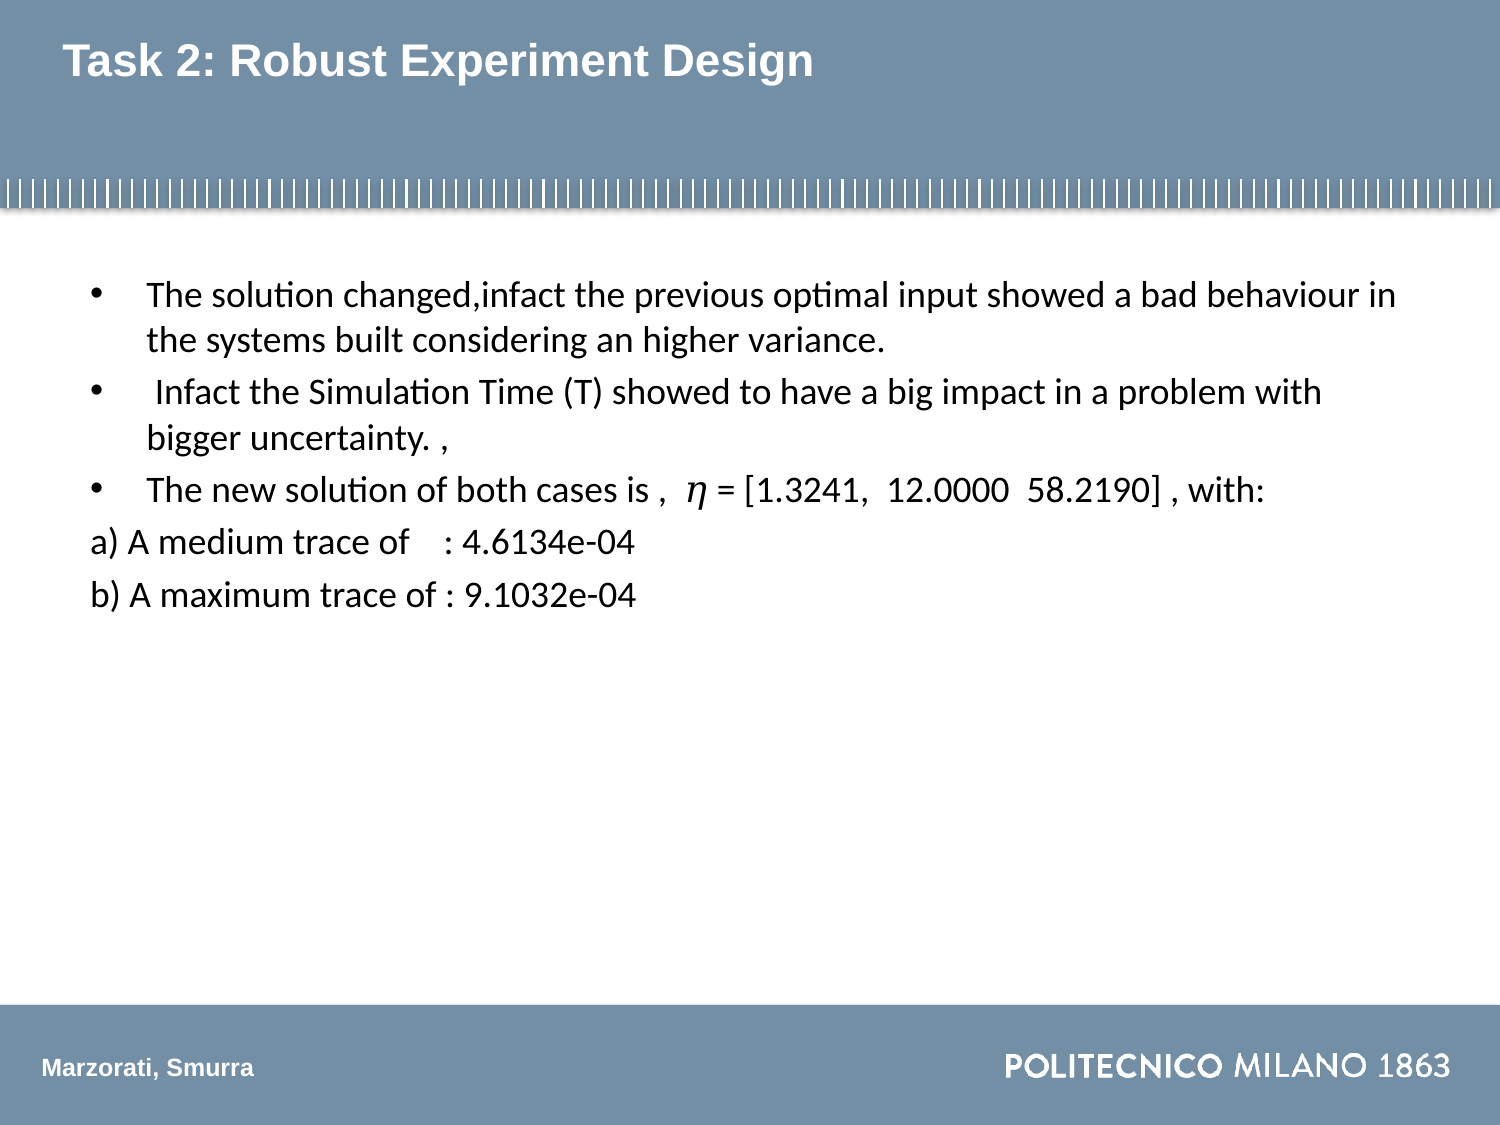

# Task 2: Robust Experiment Design
The solution changed,infact the previous optimal input showed a bad behaviour in the systems built considering an higher variance.
 Infact the Simulation Time (T) showed to have a big impact in a problem with bigger uncertainty. ,
The new solution of both cases is ,  𝜂 = [1.3241,  12.0000  58.2190] , with:
a) A medium trace of    : 4.6134e-04
b) A maximum trace of : 9.1032e-04